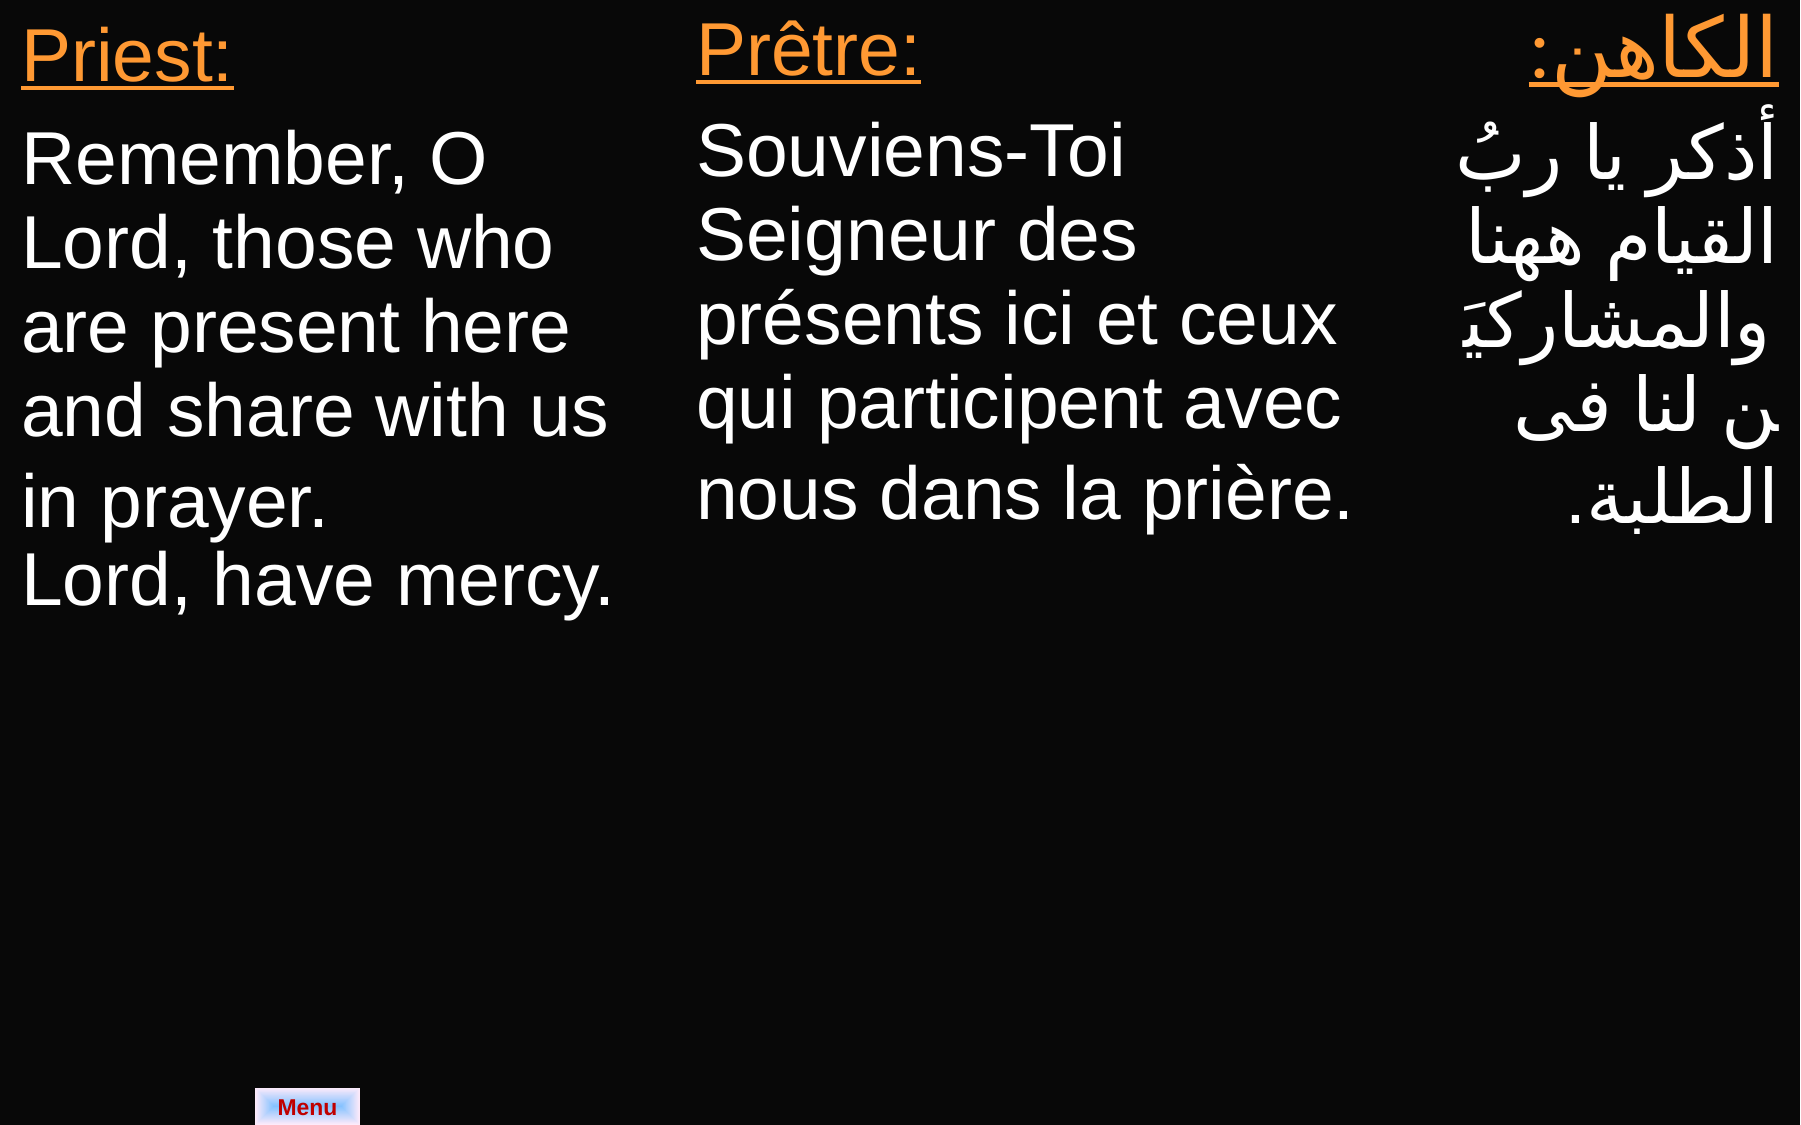

| Priest: Remember, O Lord, those who are present here and share with us in prayer. Lord, have mercy. | Prêtre: Souviens-Toi Seigneur des présents ici et ceux qui participent avec nous dans la prière. | الكاهن: أذكر يا ربُ القيام ههنا والمشاركيَن لنا فى الطلبة. |
| --- | --- | --- |

Menu